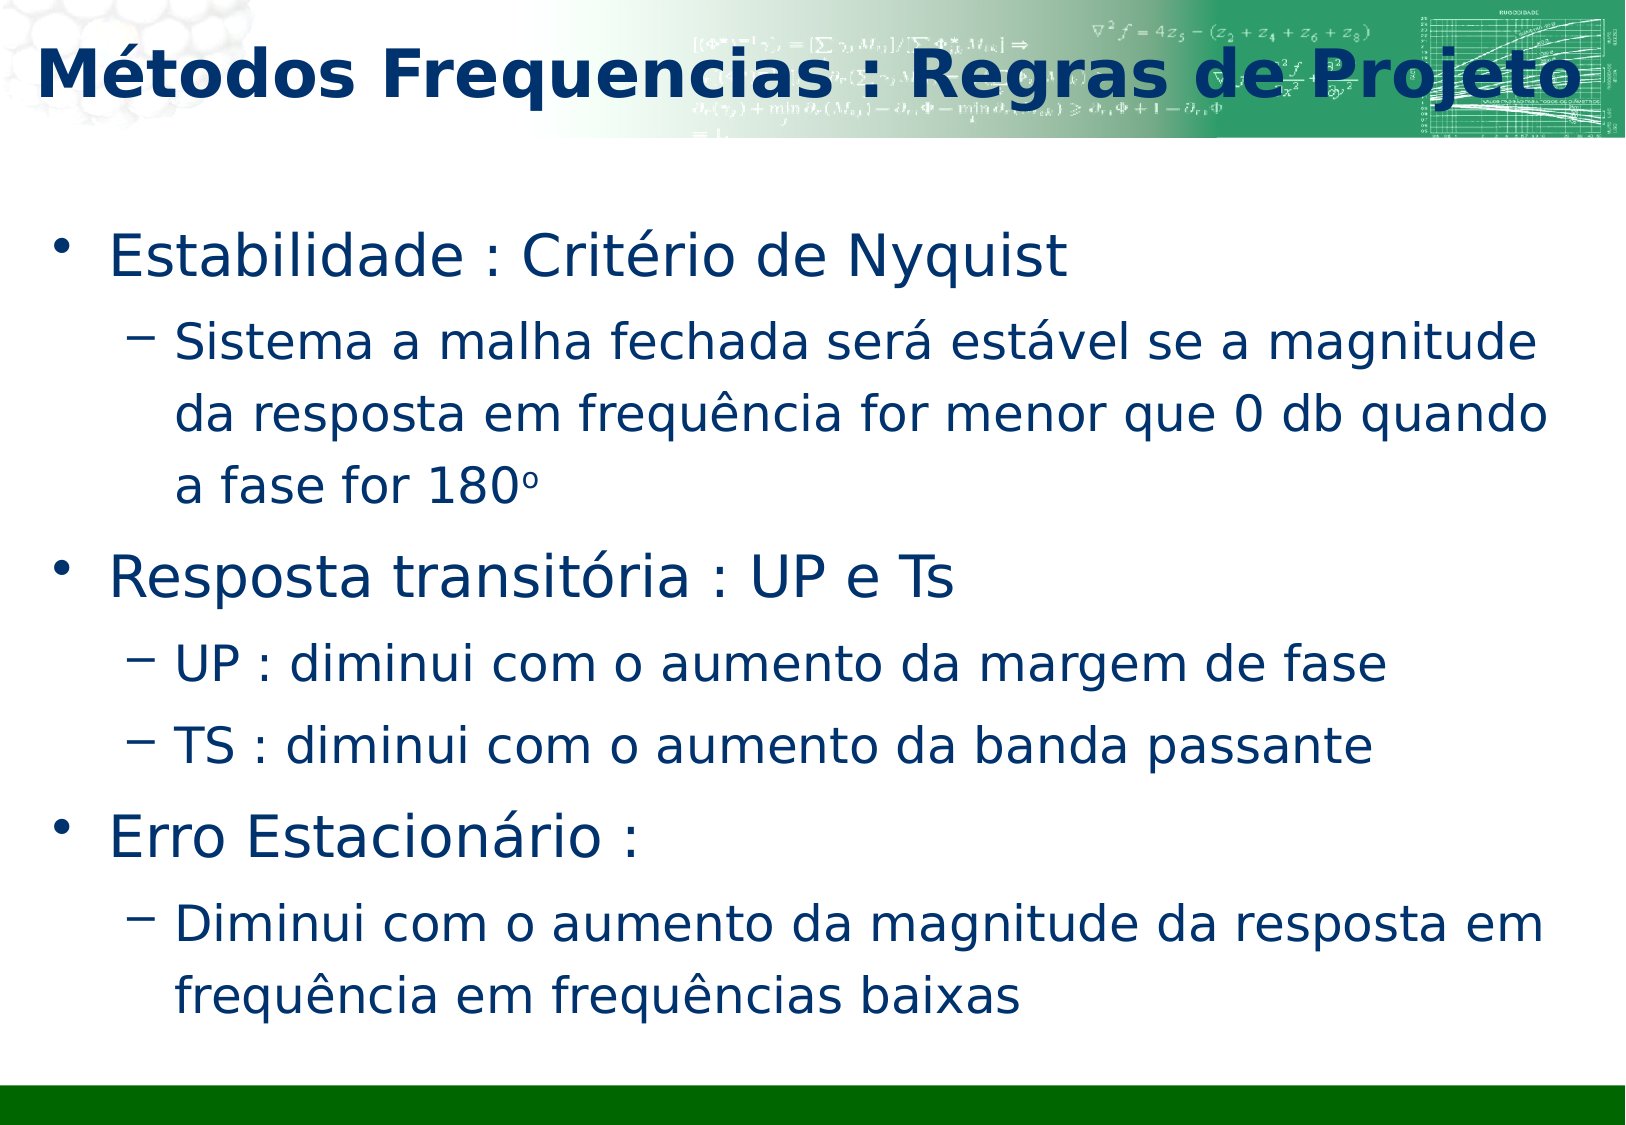

# Métodos Frequencias : Regras de Projeto
Estabilidade : Critério de Nyquist
Sistema a malha fechada será estável se a magnitude da resposta em frequência for menor que 0 db quando a fase for 180o
Resposta transitória : UP e Ts
UP : diminui com o aumento da margem de fase
TS : diminui com o aumento da banda passante
Erro Estacionário :
Diminui com o aumento da magnitude da resposta em frequência em frequências baixas